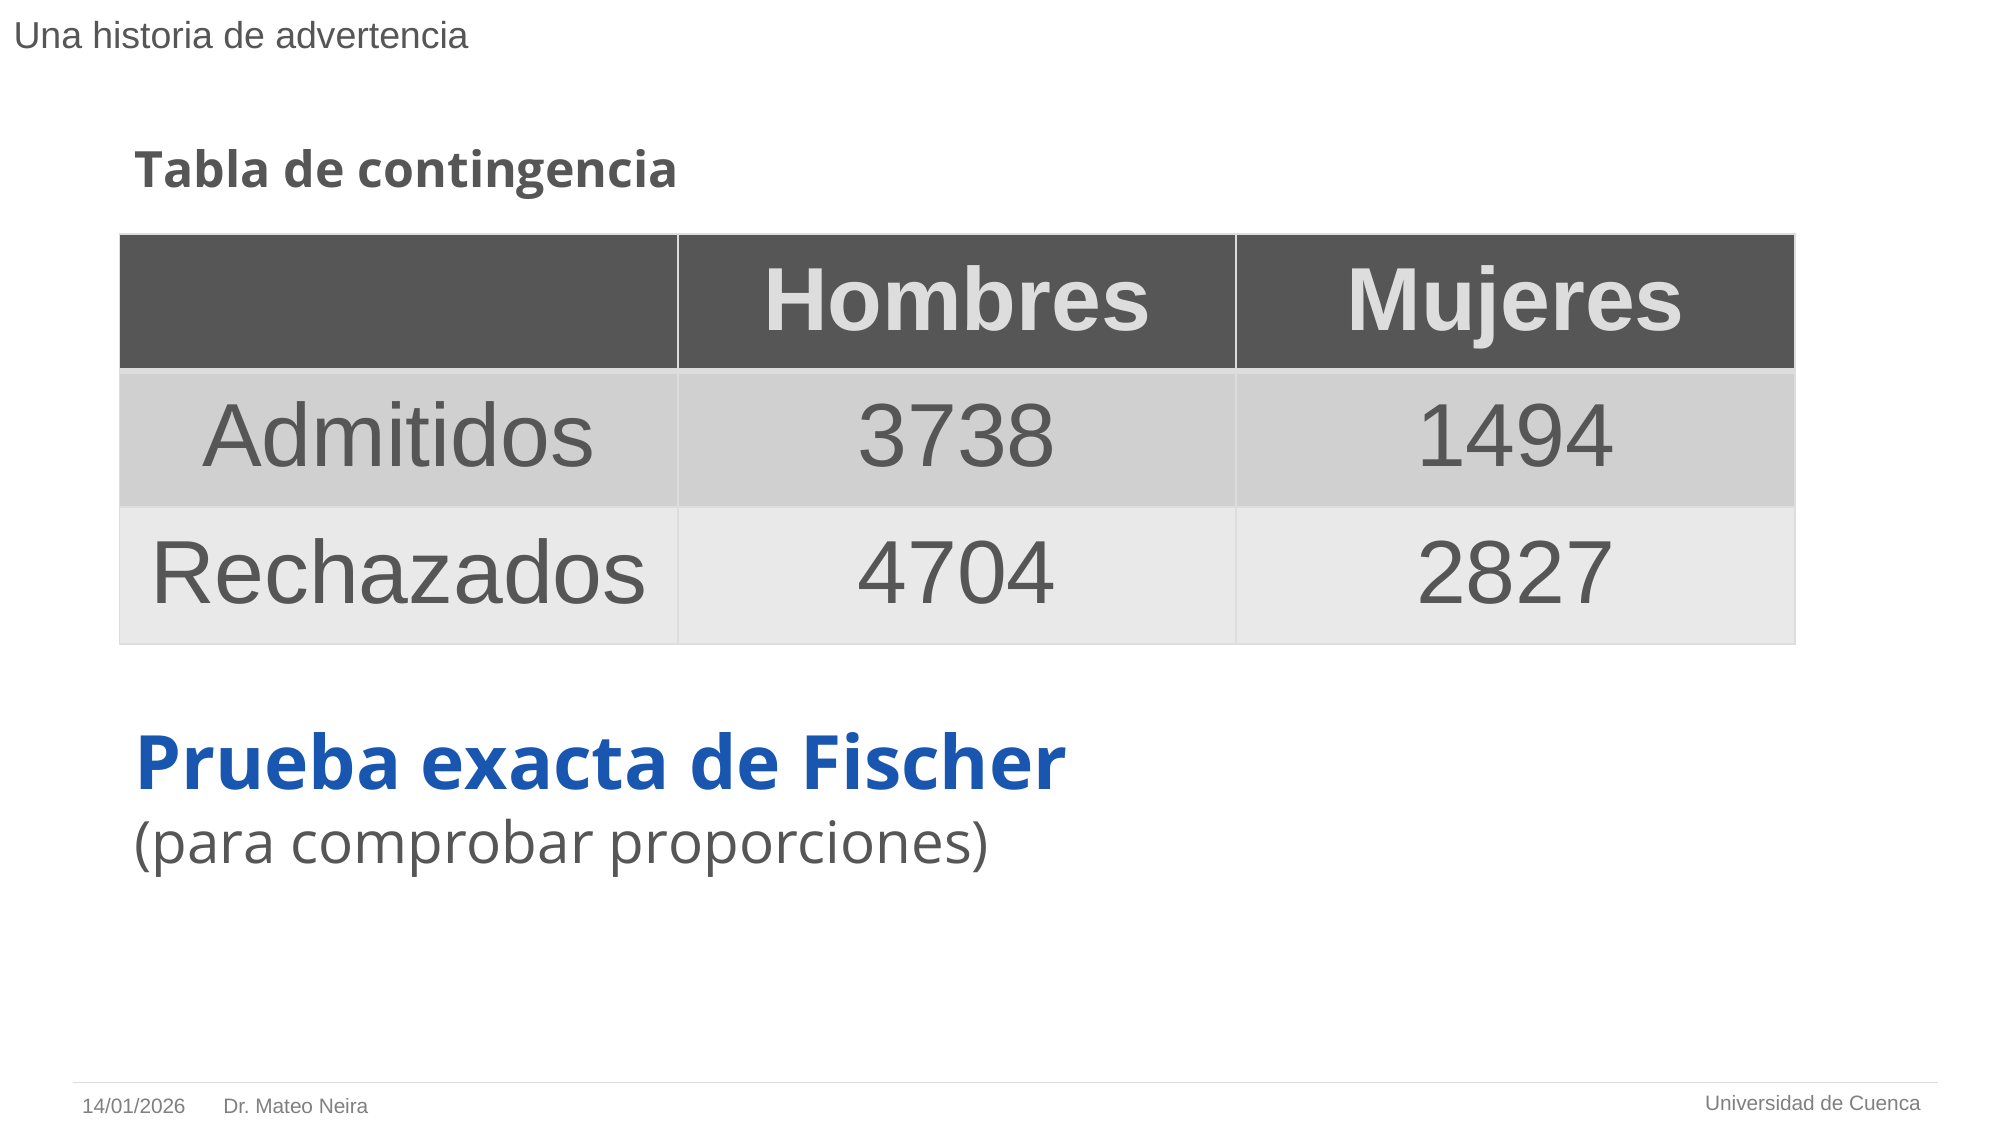

# Una historia de advertencia
Tabla de contingencia
|  | Hombres | Mujeres |
| --- | --- | --- |
| Admitidos | 3738 | 1494 |
| Rechazados | 4704 | 2827 |
Prueba exacta de Fischer
(para comprobar proporciones)